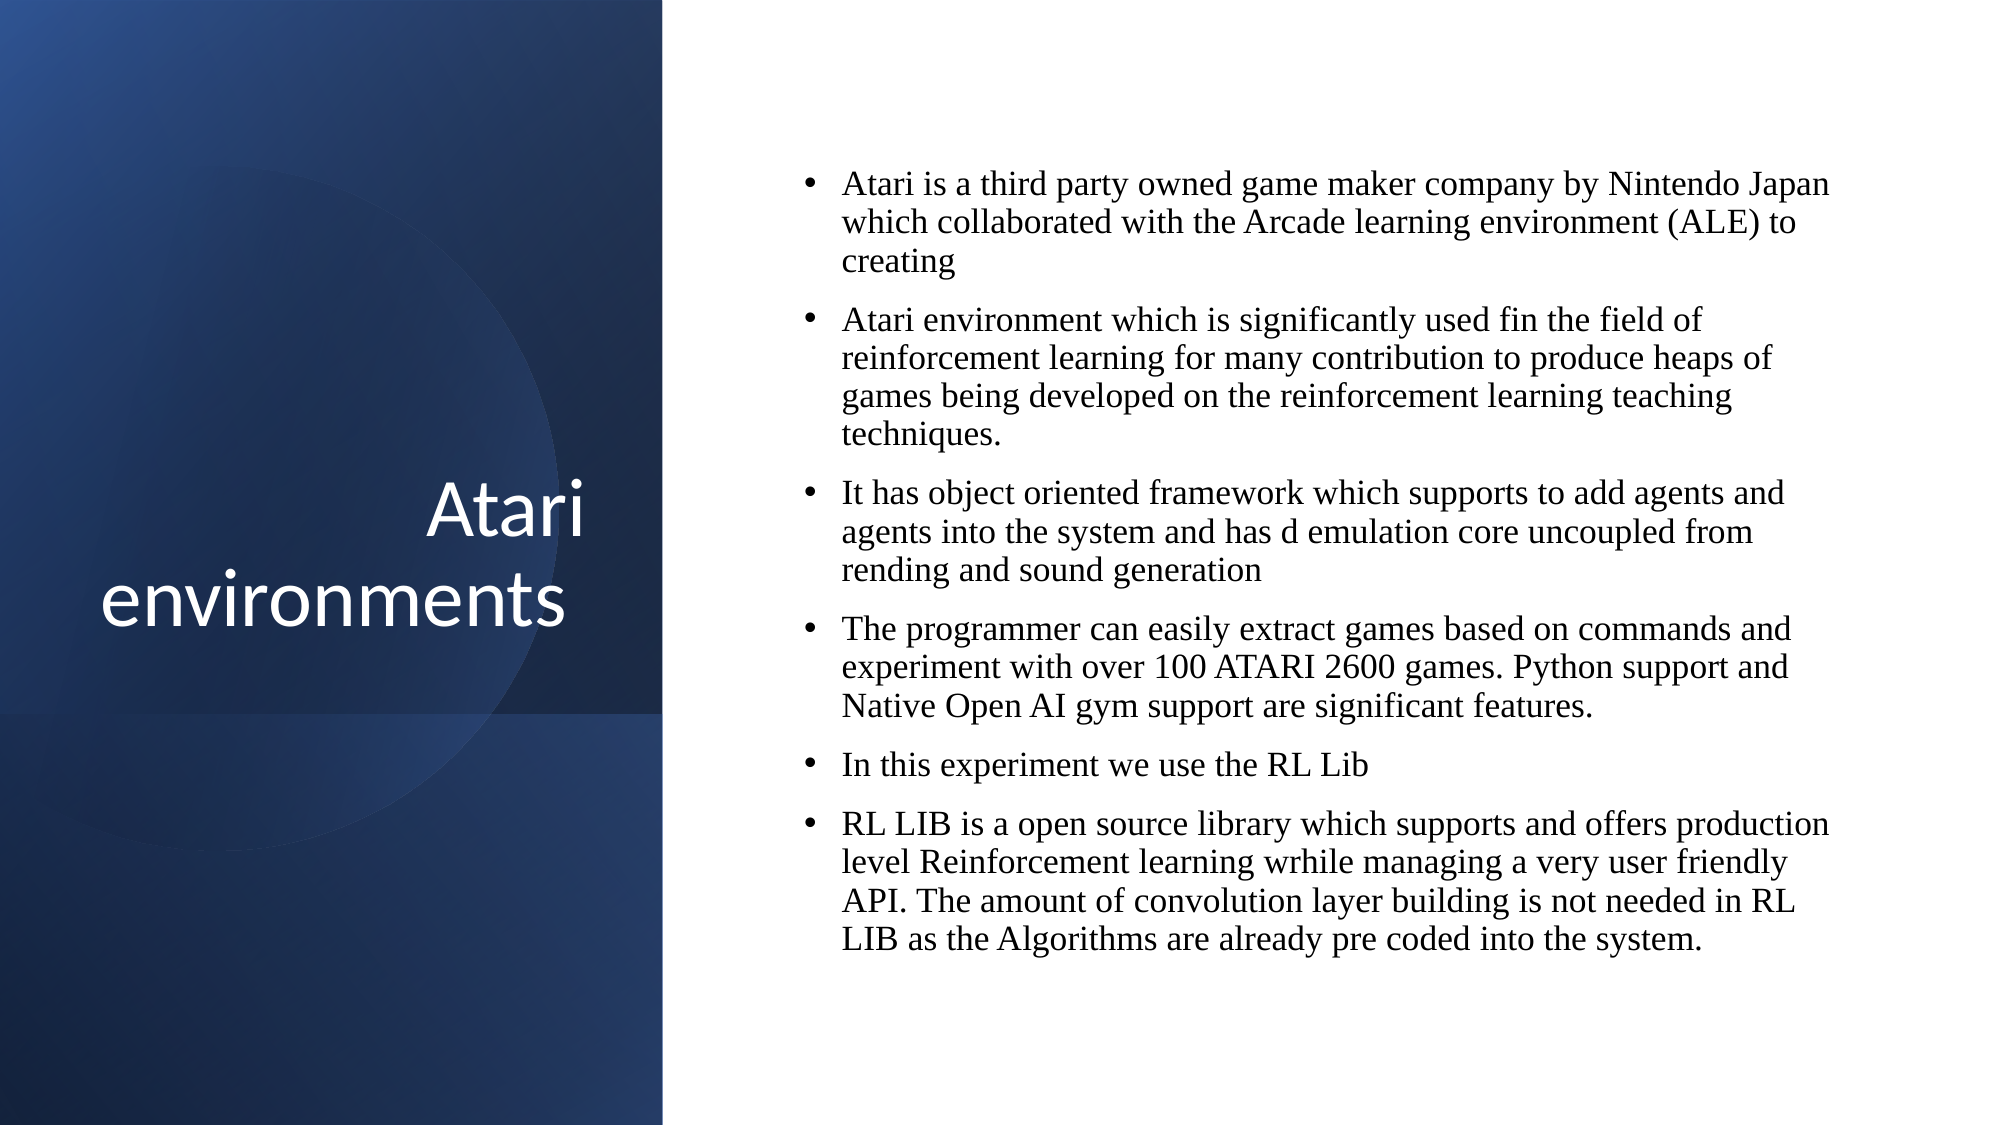

# Atari environments
Atari is a third party owned game maker company by Nintendo Japan which collaborated with the Arcade learning environment (ALE) to creating
Atari environment which is significantly used fin the field of reinforcement learning for many contribution to produce heaps of games being developed on the reinforcement learning teaching techniques.
It has object oriented framework which supports to add agents and agents into the system and has d emulation core uncoupled from rending and sound generation
The programmer can easily extract games based on commands and experiment with over 100 ATARI 2600 games. Python support and Native Open AI gym support are significant features.
In this experiment we use the RL Lib
RL LIB is a open source library which supports and offers production level Reinforcement learning wrhile managing a very user friendly API. The amount of convolution layer building is not needed in RL LIB as the Algorithms are already pre coded into the system.